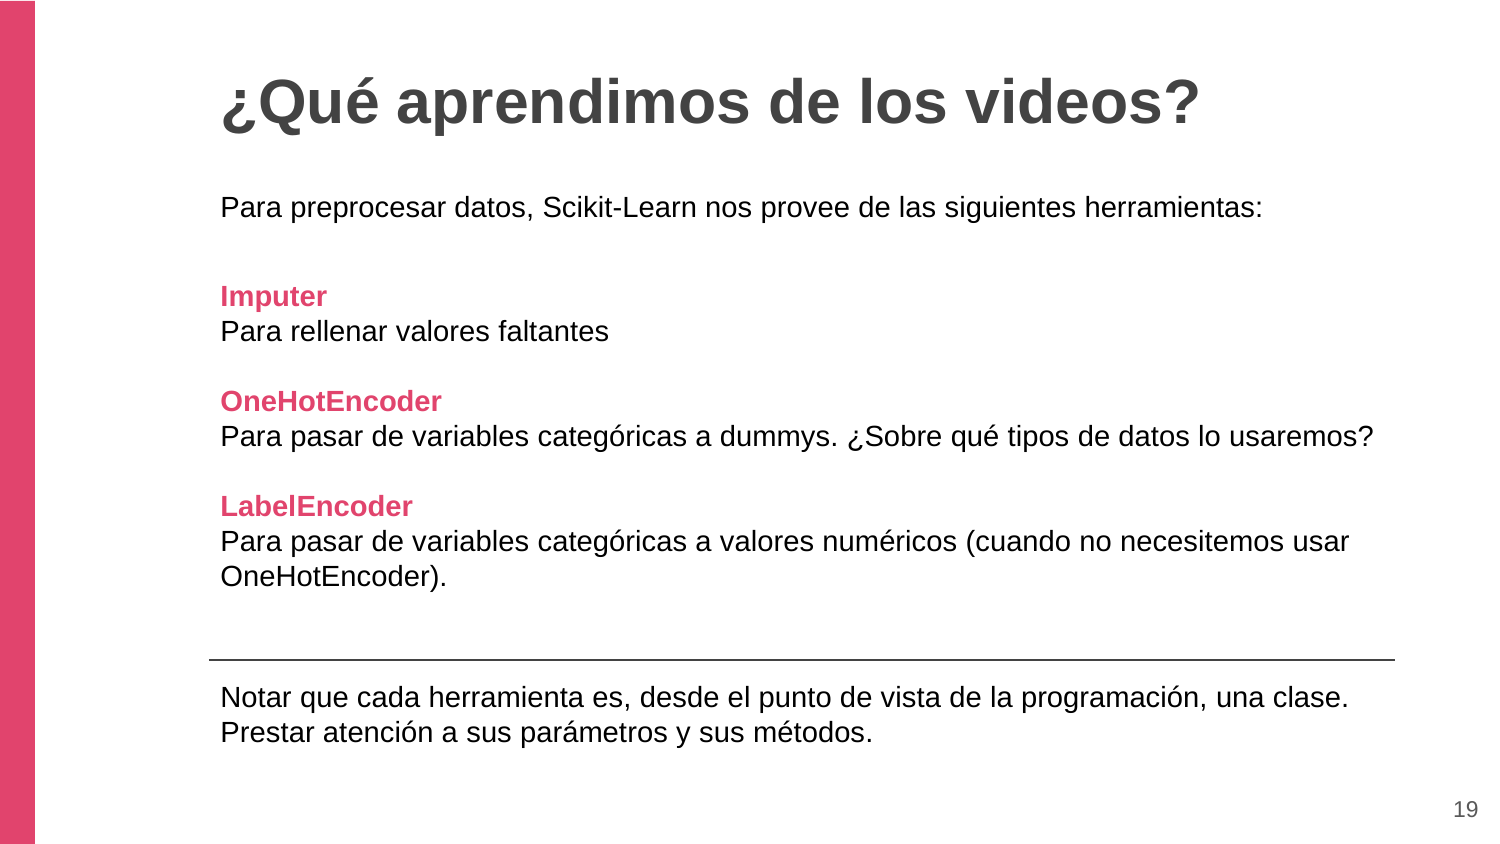

¿Qué aprendimos de los videos?
Para preprocesar datos, Scikit-Learn nos provee de las siguientes herramientas:
Imputer
Para rellenar valores faltantes

OneHotEncoder
Para pasar de variables categóricas a dummys. ¿Sobre qué tipos de datos lo usaremos?

LabelEncoder
Para pasar de variables categóricas a valores numéricos (cuando no necesitemos usar OneHotEncoder).

Notar que cada herramienta es, desde el punto de vista de la programación, una clase. Prestar atención a sus parámetros y sus métodos.
19